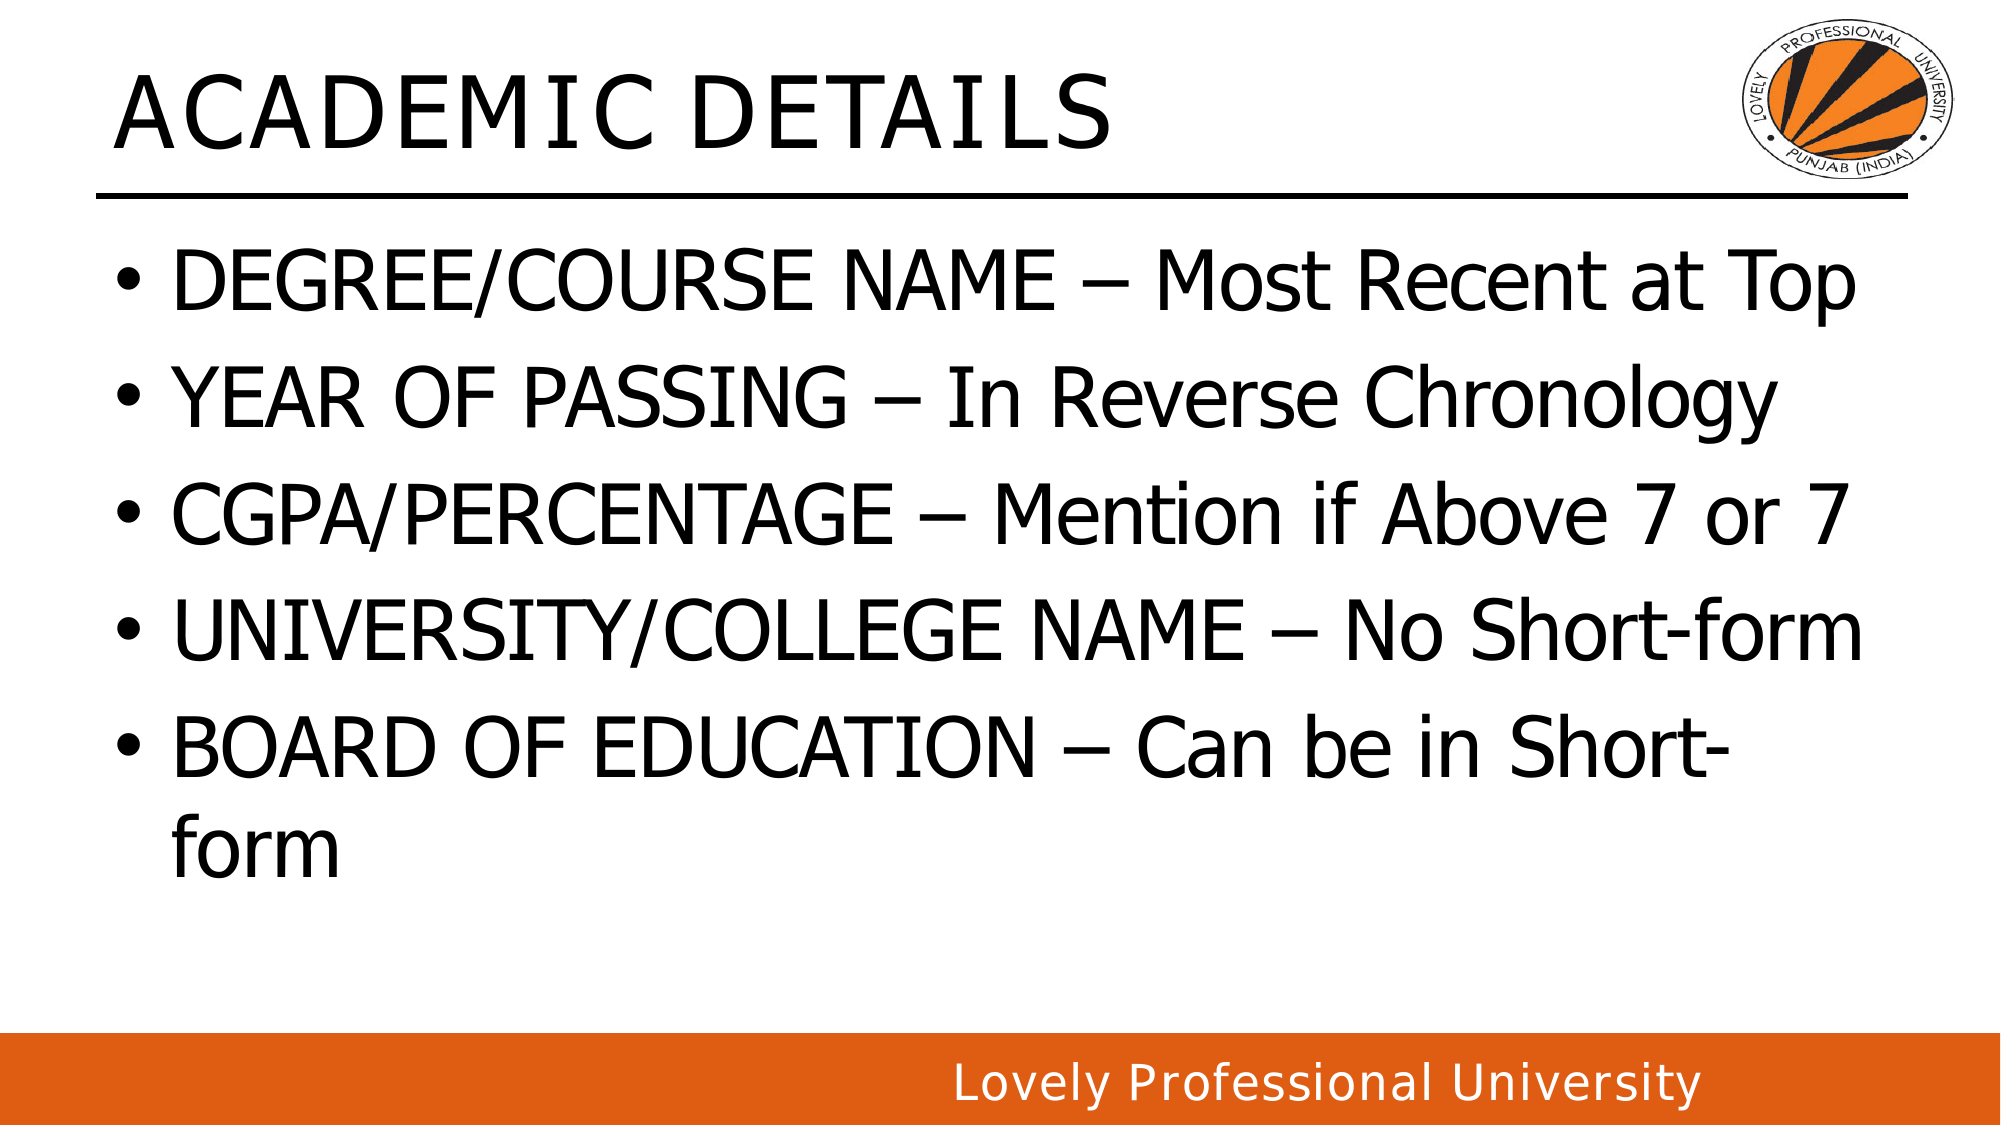

# ACADEMIC DETAILS
DEGREE/COURSE NAME – Most Recent at Top
YEAR OF PASSING – In Reverse Chronology
CGPA/PERCENTAGE – Mention if Above 7 or 7
UNIVERSITY/COLLEGE NAME – No Short-form
BOARD OF EDUCATION – Can be in Short-form